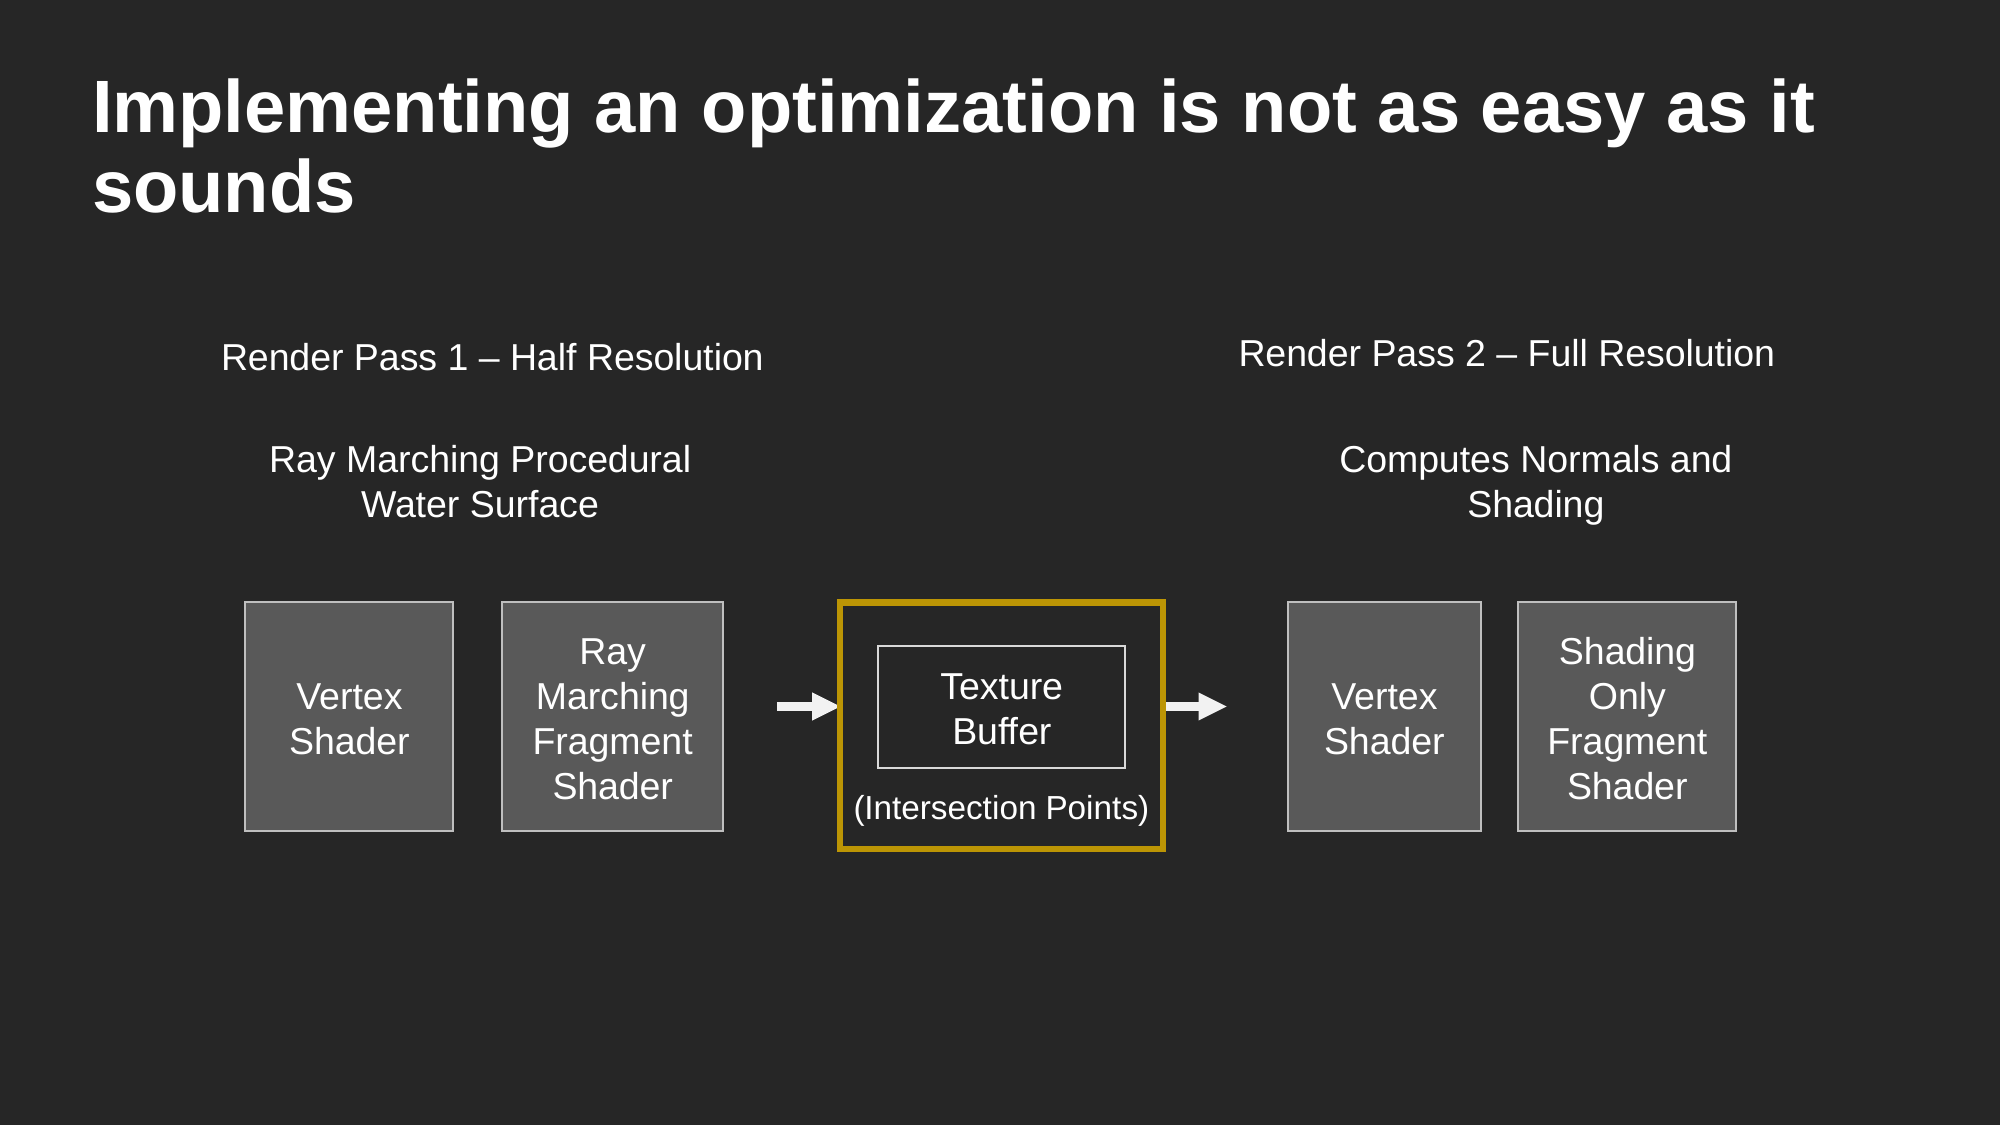

# Implementing an optimization is not as easy as it sounds
Render Pass 2 – Full Resolution
Render Pass 1 – Half Resolution
Computes Normals and Shading
Ray Marching Procedural Water Surface
Vertex Shader
Ray Marching Fragment Shader

Vertex Shader
Shading Only Fragment Shader
Texture Buffer
(Intersection Points)